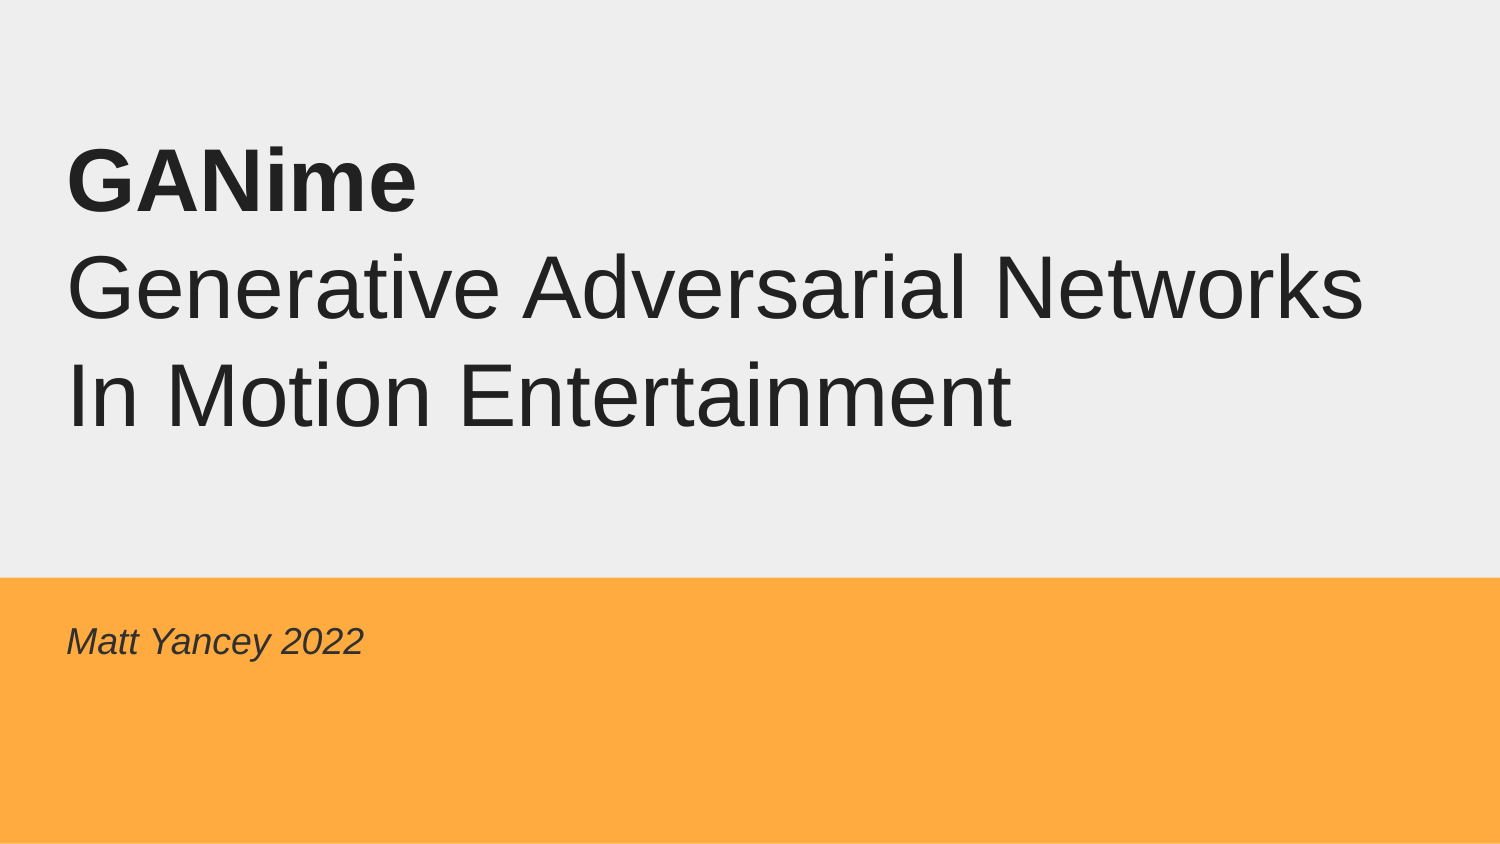

# GANime
Generative Adversarial Networks In Motion Entertainment

Matt Yancey 2022